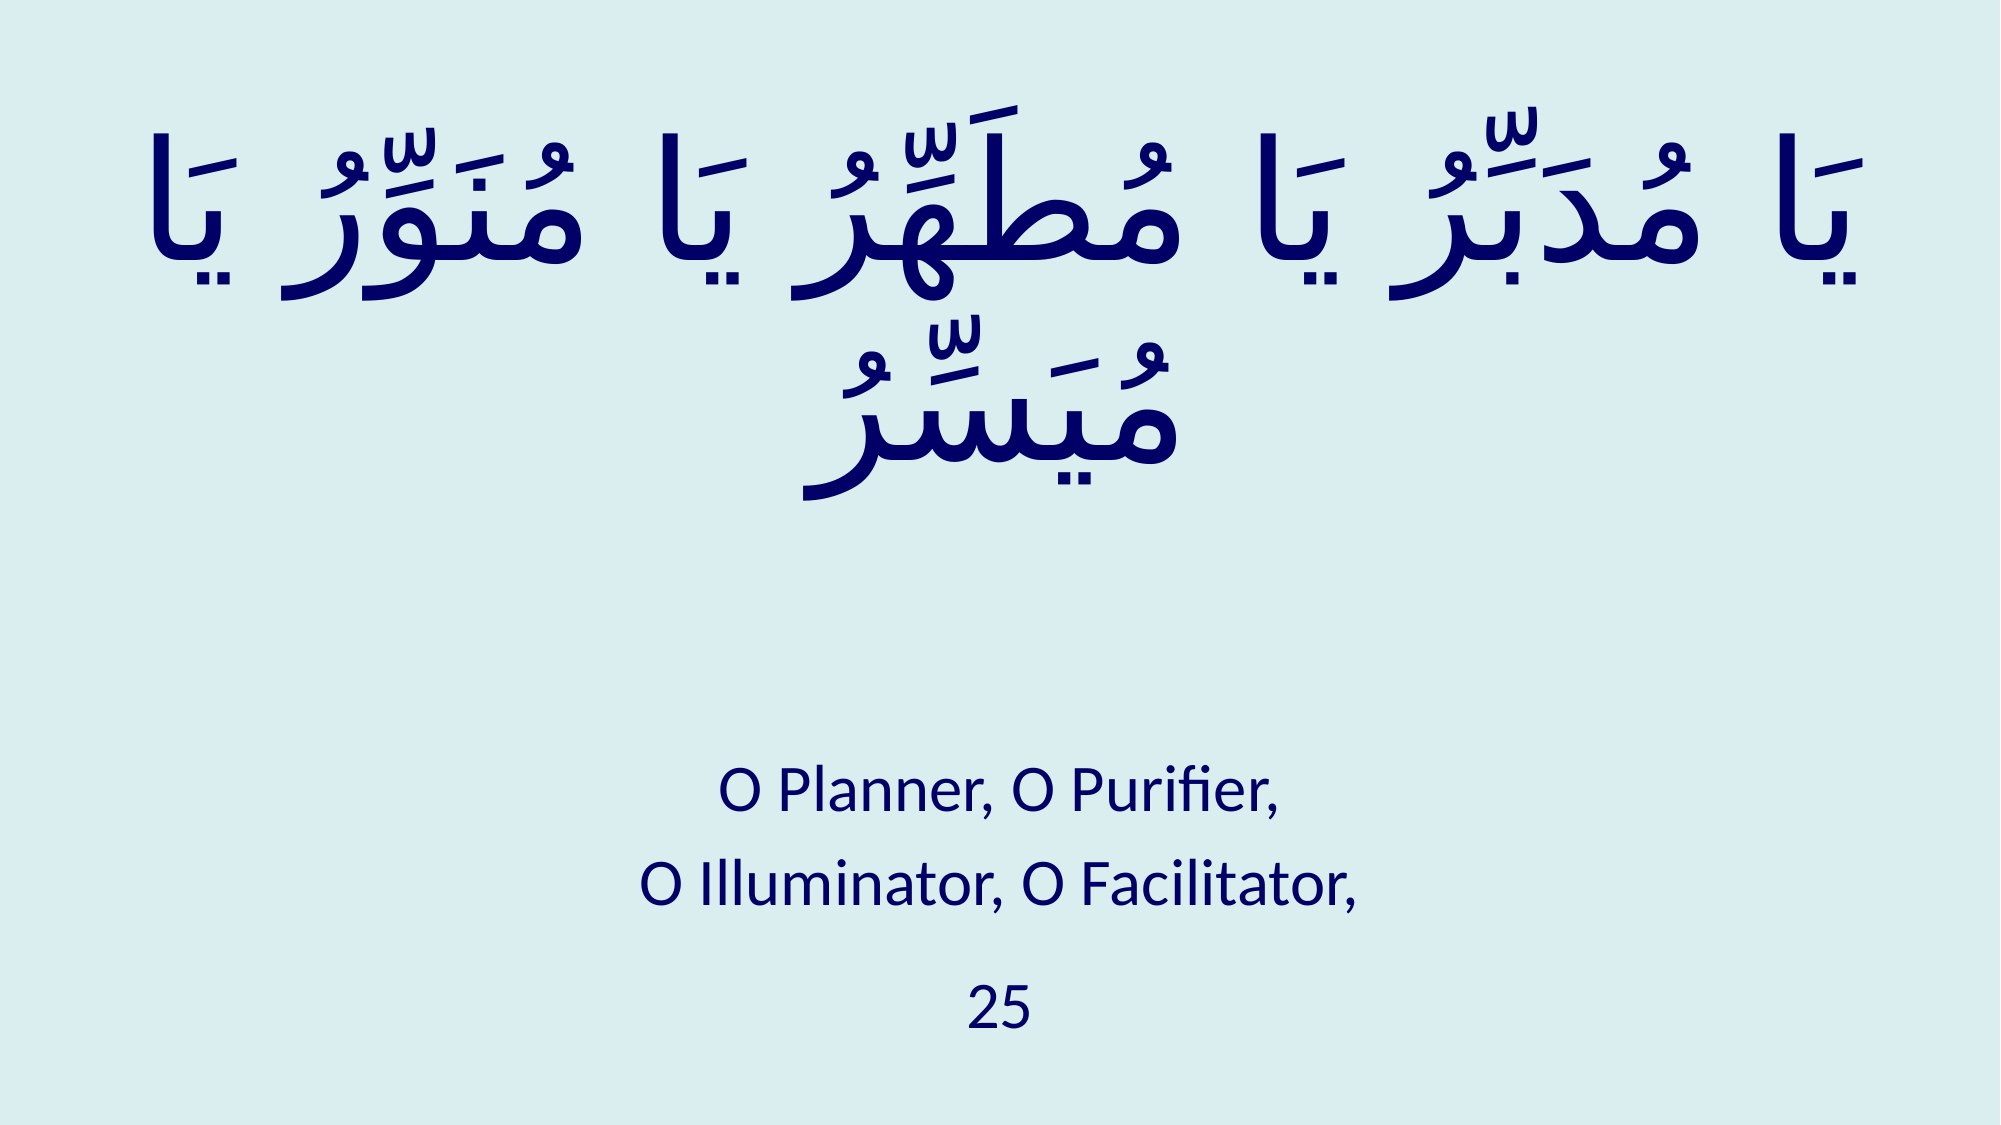

# يَا مُدَبِّرُ يَا مُطَهِّرُ يَا مُنَوِّرُ يَا مُيَسِّرُ
O Planner, O Purifier,
O Illuminator, O Facilitator,
25